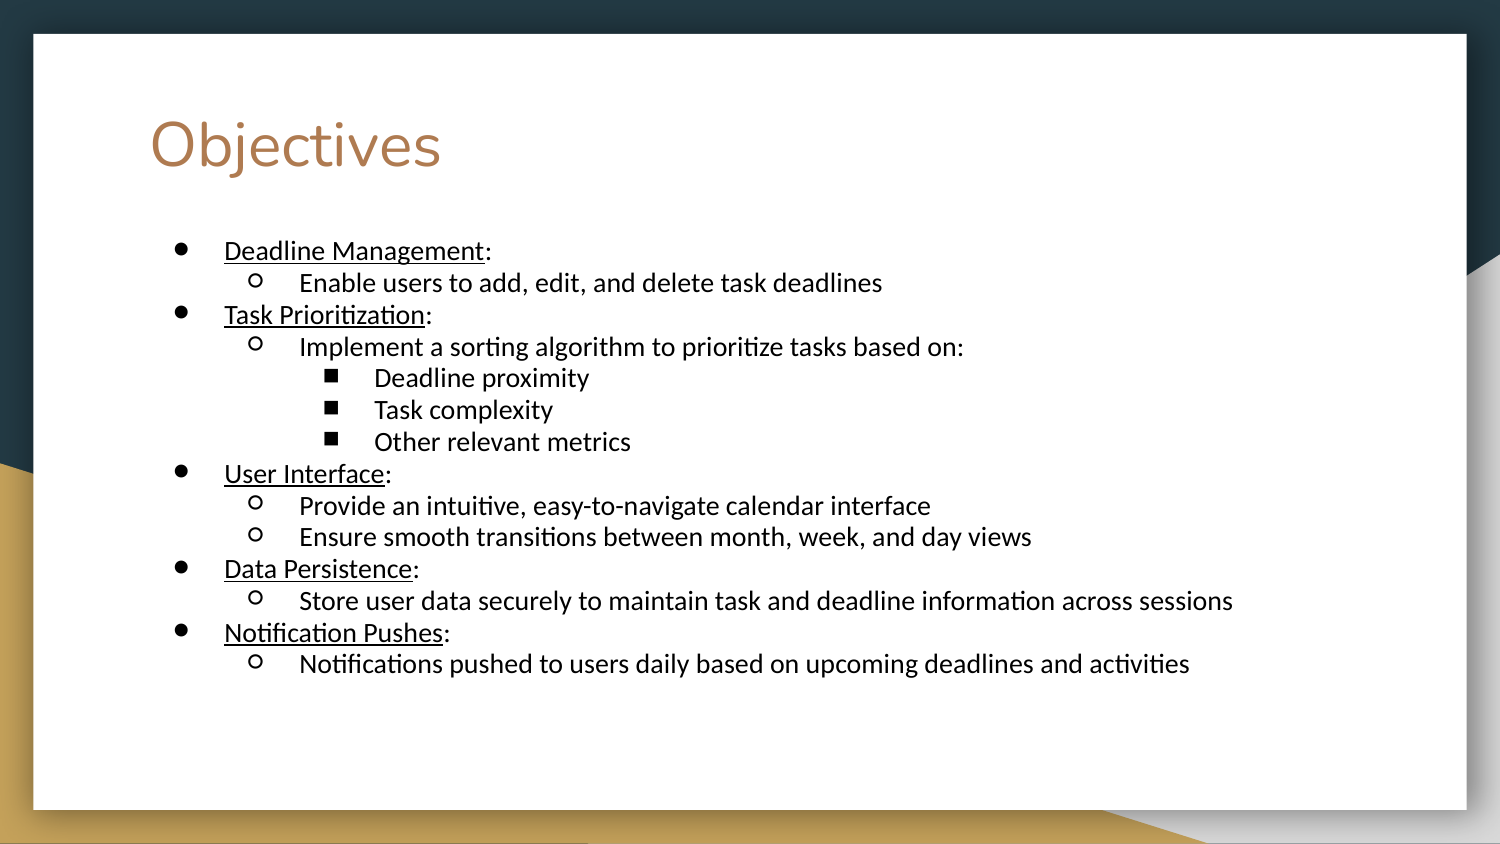

# Objectives
Deadline Management:
Enable users to add, edit, and delete task deadlines
Task Prioritization:
Implement a sorting algorithm to prioritize tasks based on:
Deadline proximity
Task complexity
Other relevant metrics
User Interface:
Provide an intuitive, easy-to-navigate calendar interface
Ensure smooth transitions between month, week, and day views
Data Persistence:
Store user data securely to maintain task and deadline information across sessions
Notification Pushes:
Notifications pushed to users daily based on upcoming deadlines and activities